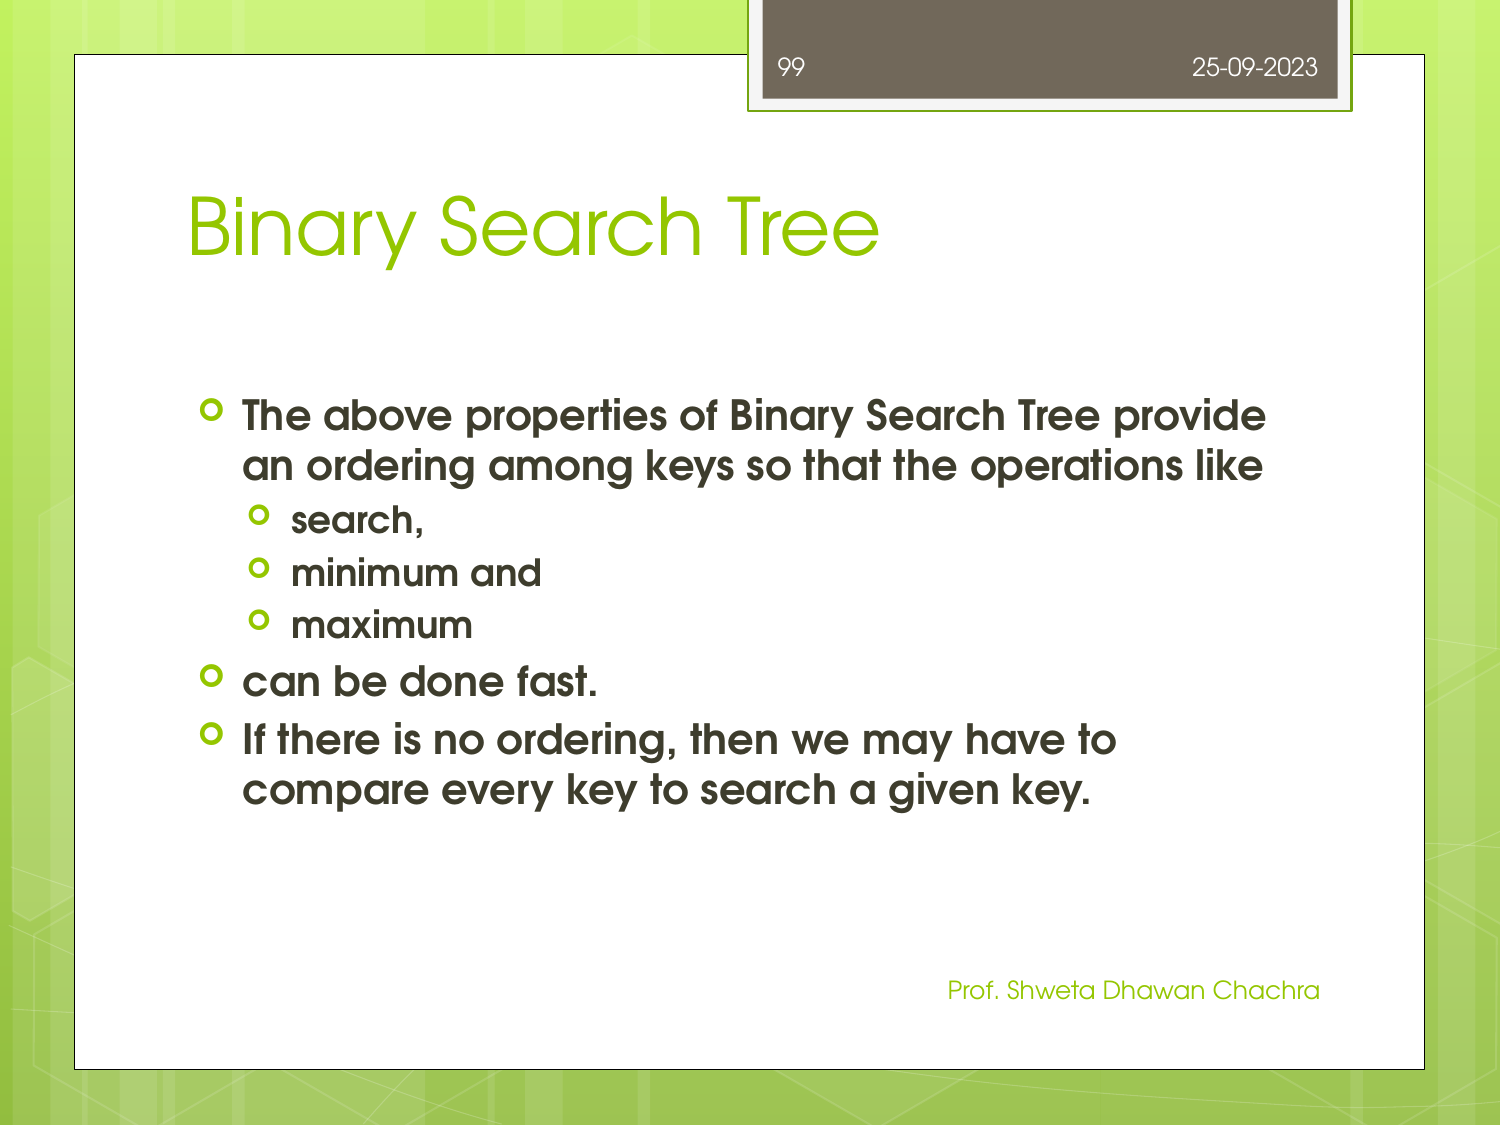

99
25-09-2023
# Binary Search Tree
The above properties of Binary Search Tree provide an ordering among keys so that the operations like
search,
minimum and
maximum
can be done fast.
If there is no ordering, then we may have to compare every key to search a given key.
Prof. Shweta Dhawan Chachra